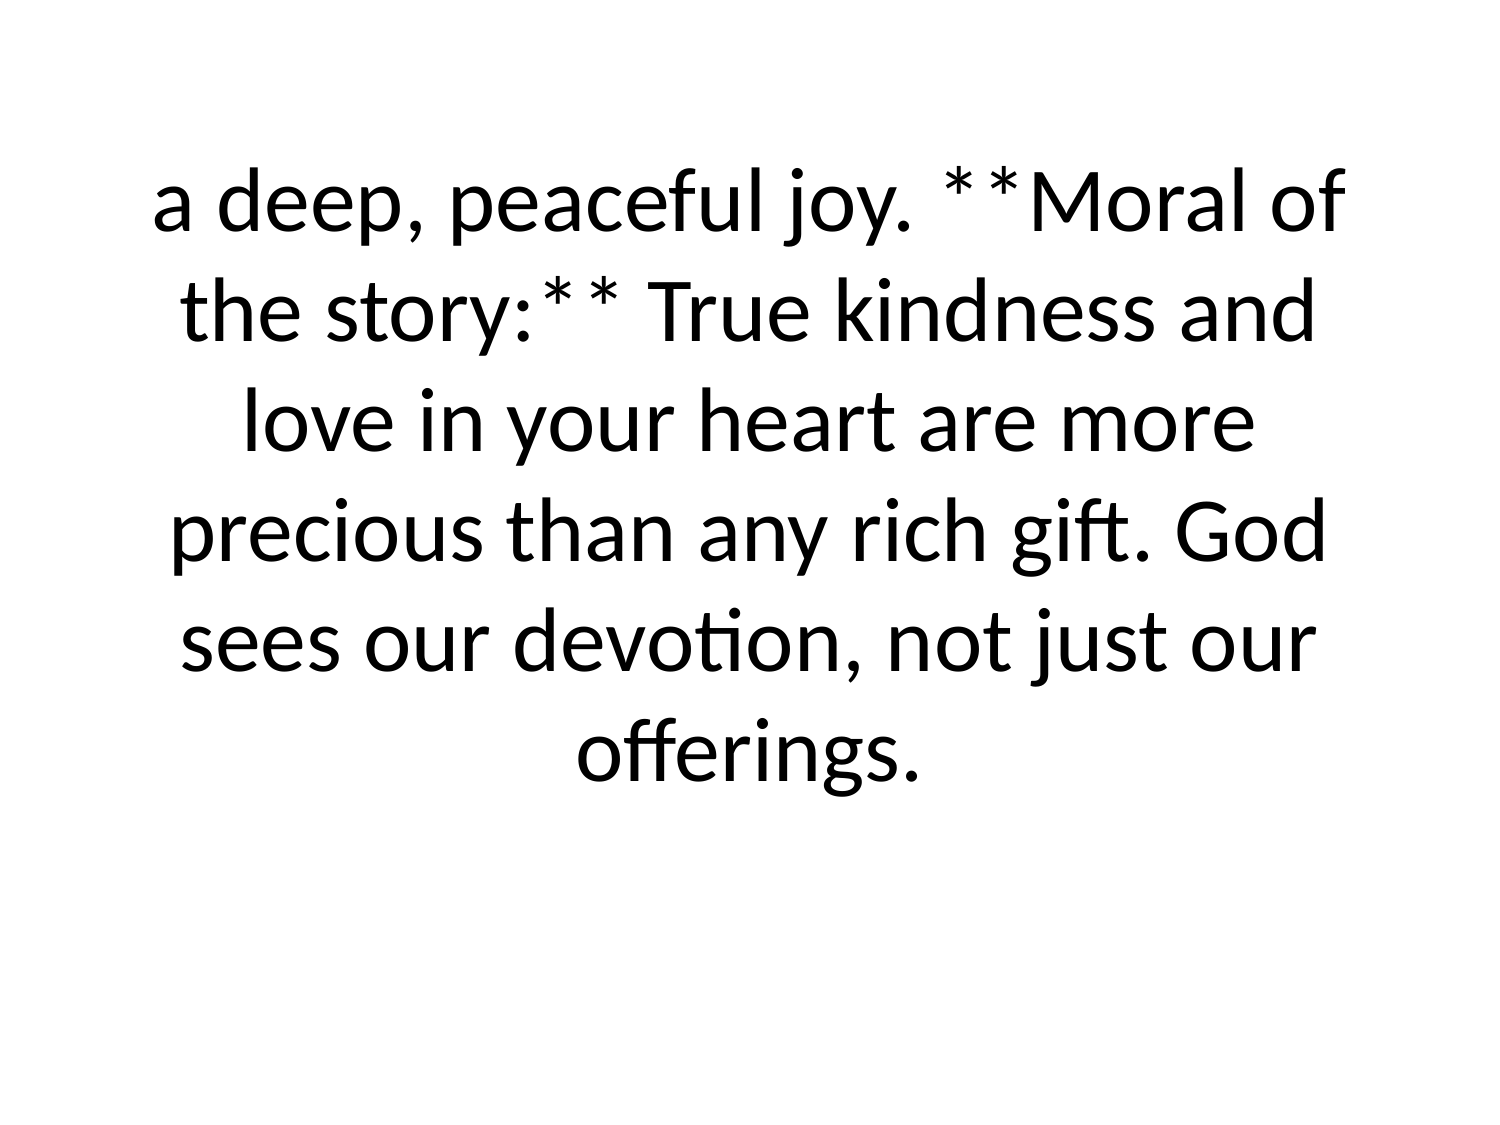

# a deep, peaceful joy. **Moral of the story:** True kindness and love in your heart are more precious than any rich gift. God sees our devotion, not just our offerings.